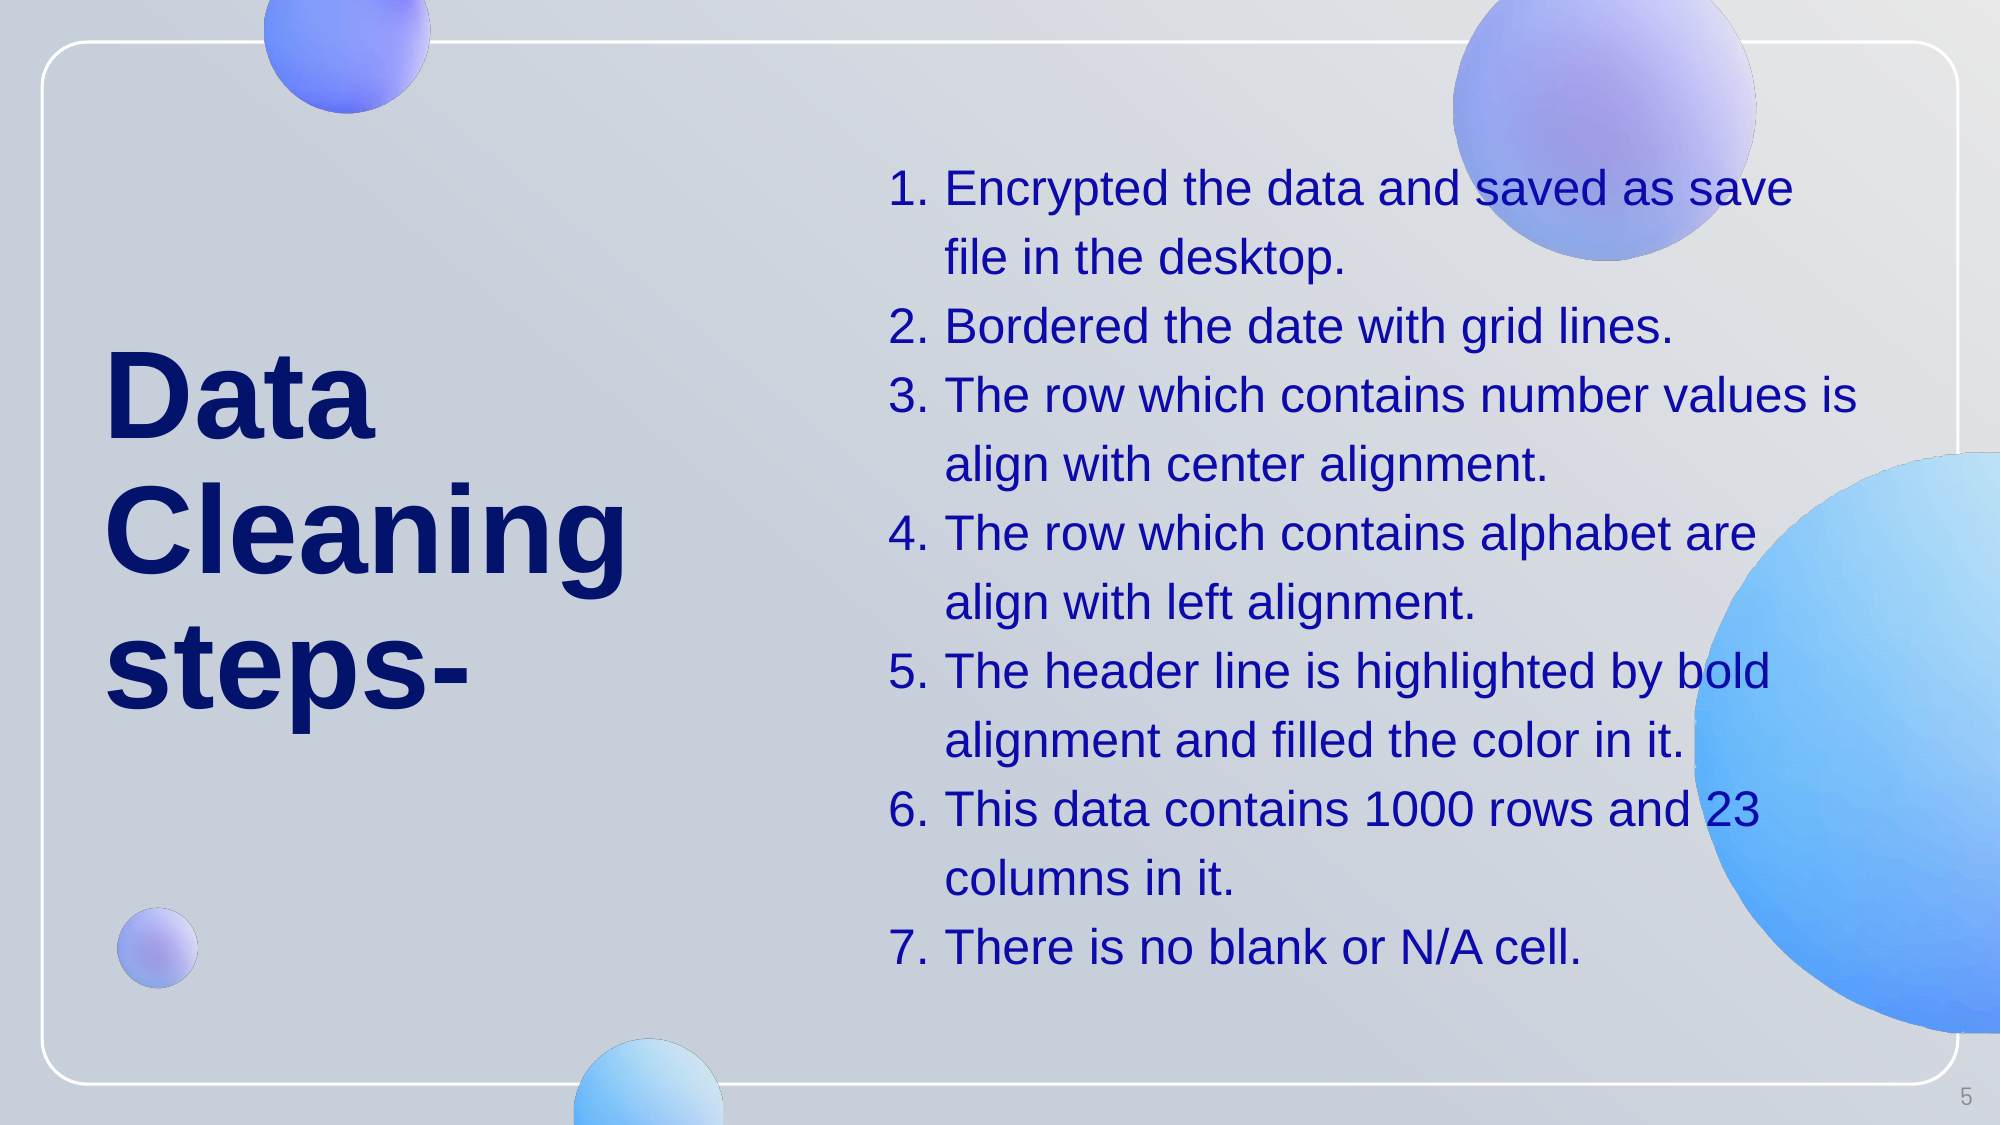

# Data Cleaning steps-
Encrypted the data and saved as save file in the desktop.
Bordered the date with grid lines.
The row which contains number values is align with center alignment.
The row which contains alphabet are align with left alignment.
The header line is highlighted by bold alignment and filled the color in it.
This data contains 1000 rows and 23 columns in it.
There is no blank or N/A cell.
5